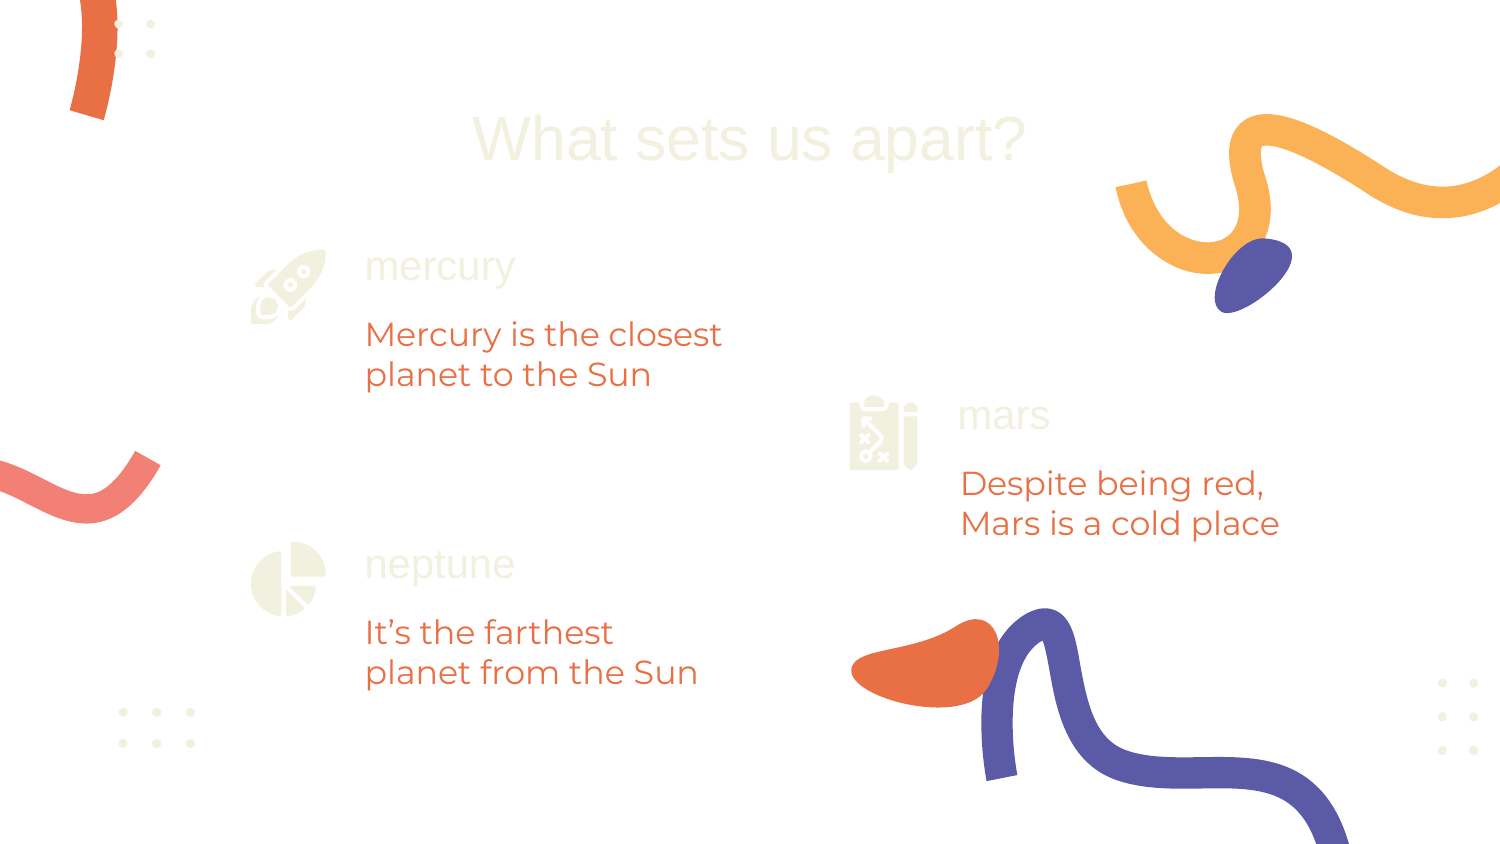

# What sets us apart?
mercury

Mercury is the closest planet to the Sun
mars

Despite being red,
Mars is a cold place
neptune

It’s the farthest planet from the Sun